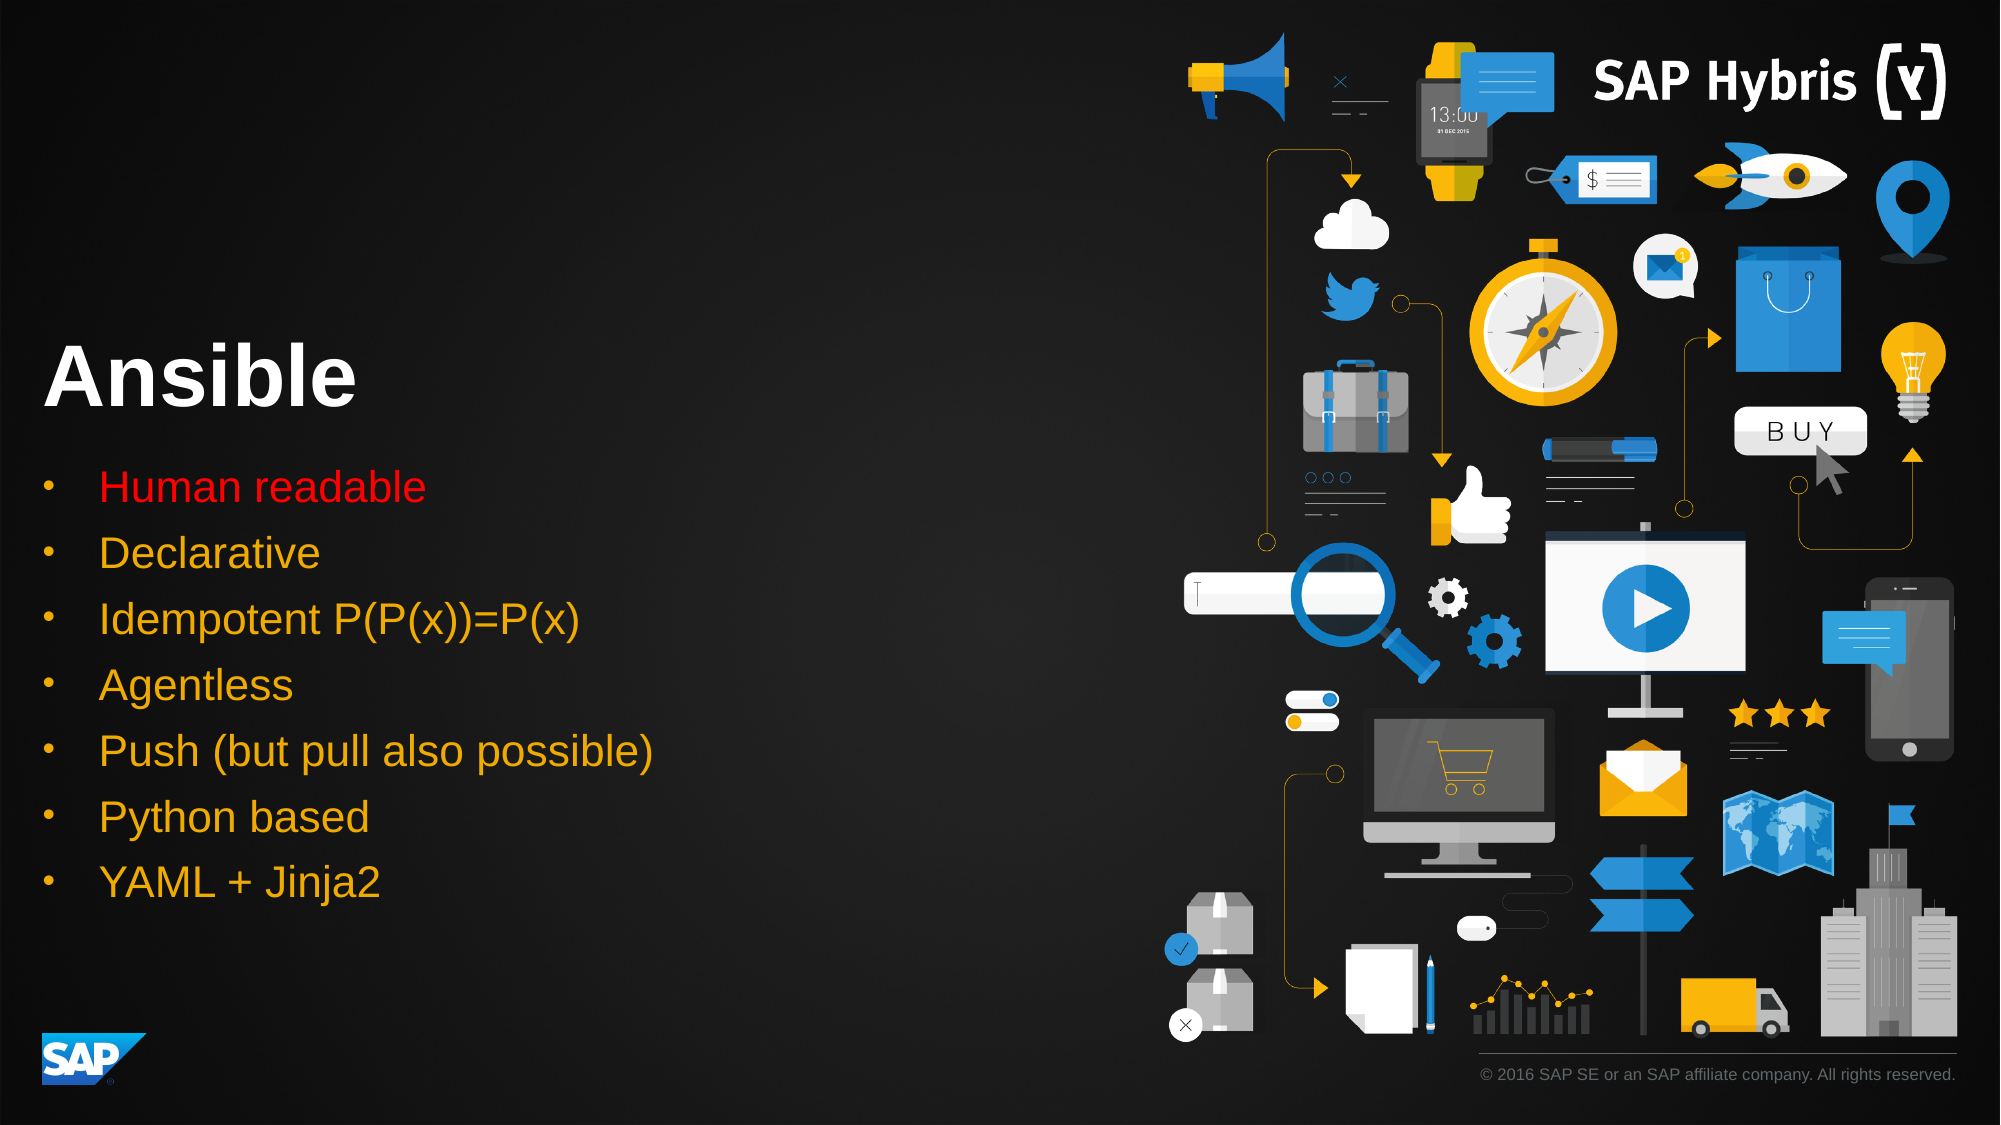

# Ansible
Human readable
Declarative
Idempotent P(P(x))=P(x)
Agentless
Push (but pull also possible)
Python based
YAML + Jinja2